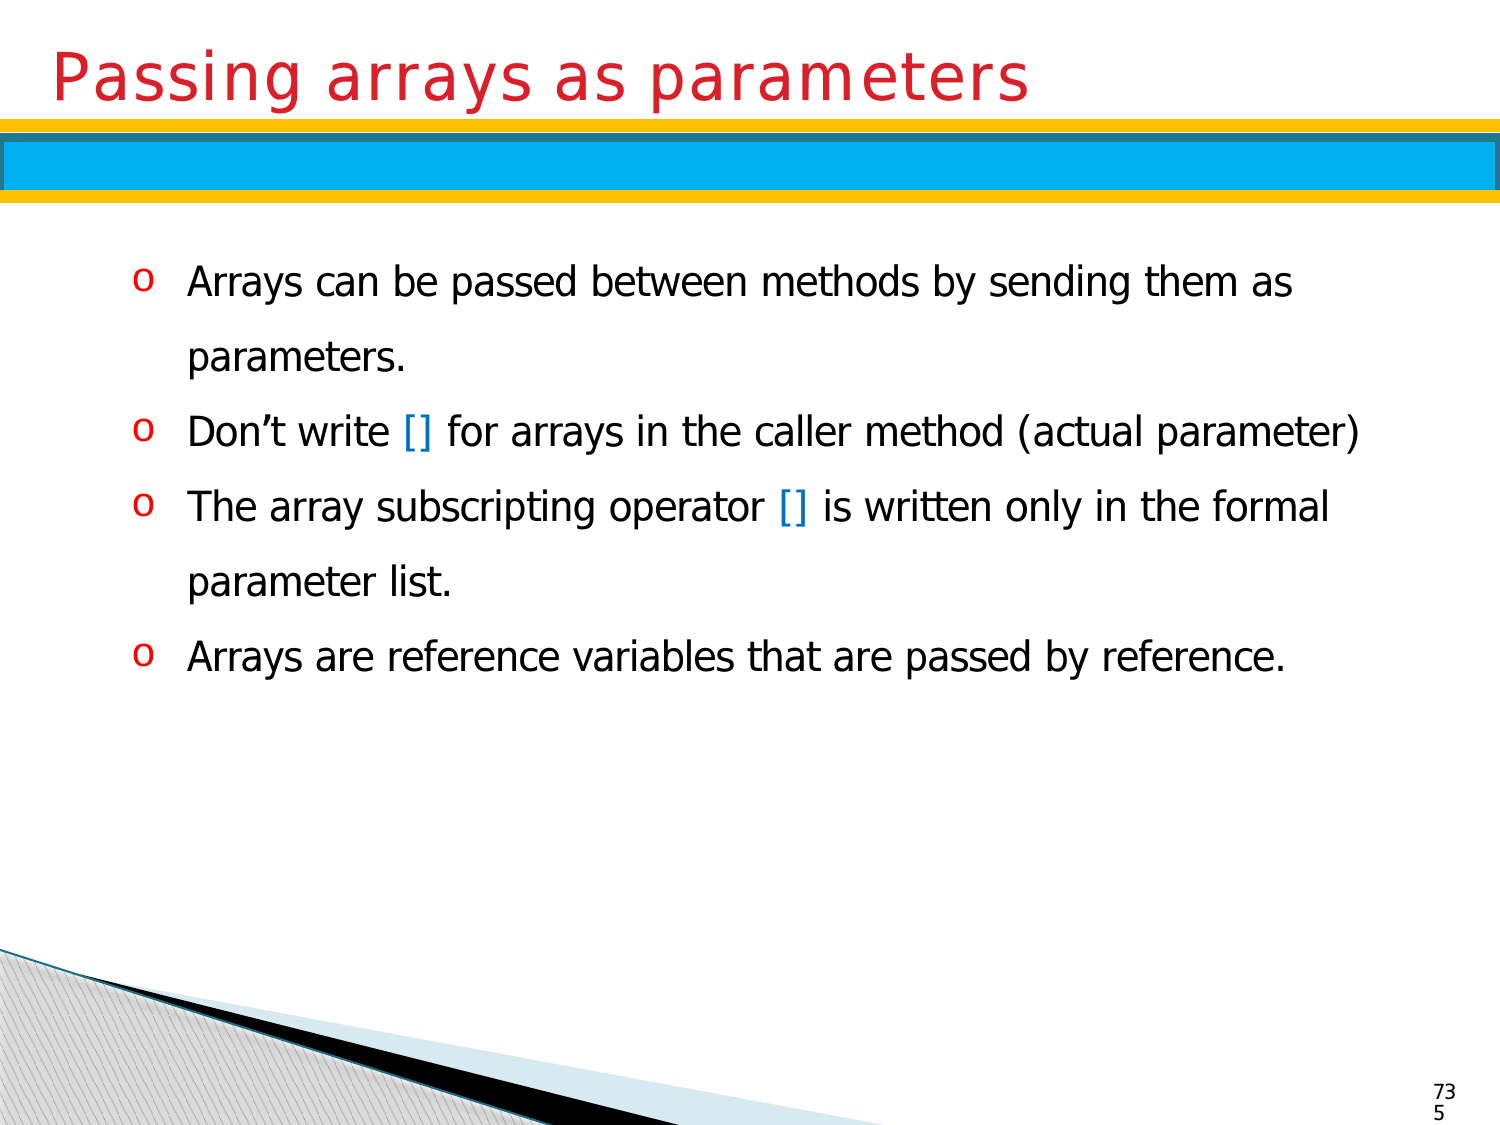

# Passing arrays as parameters

Arrays can be passed between methods by sending them as parameters.
Don’t write [] for arrays in the caller method (actual parameter)
The array subscripting operator [] is written only in the formal parameter list.
Arrays are reference variables that are passed by reference.

735